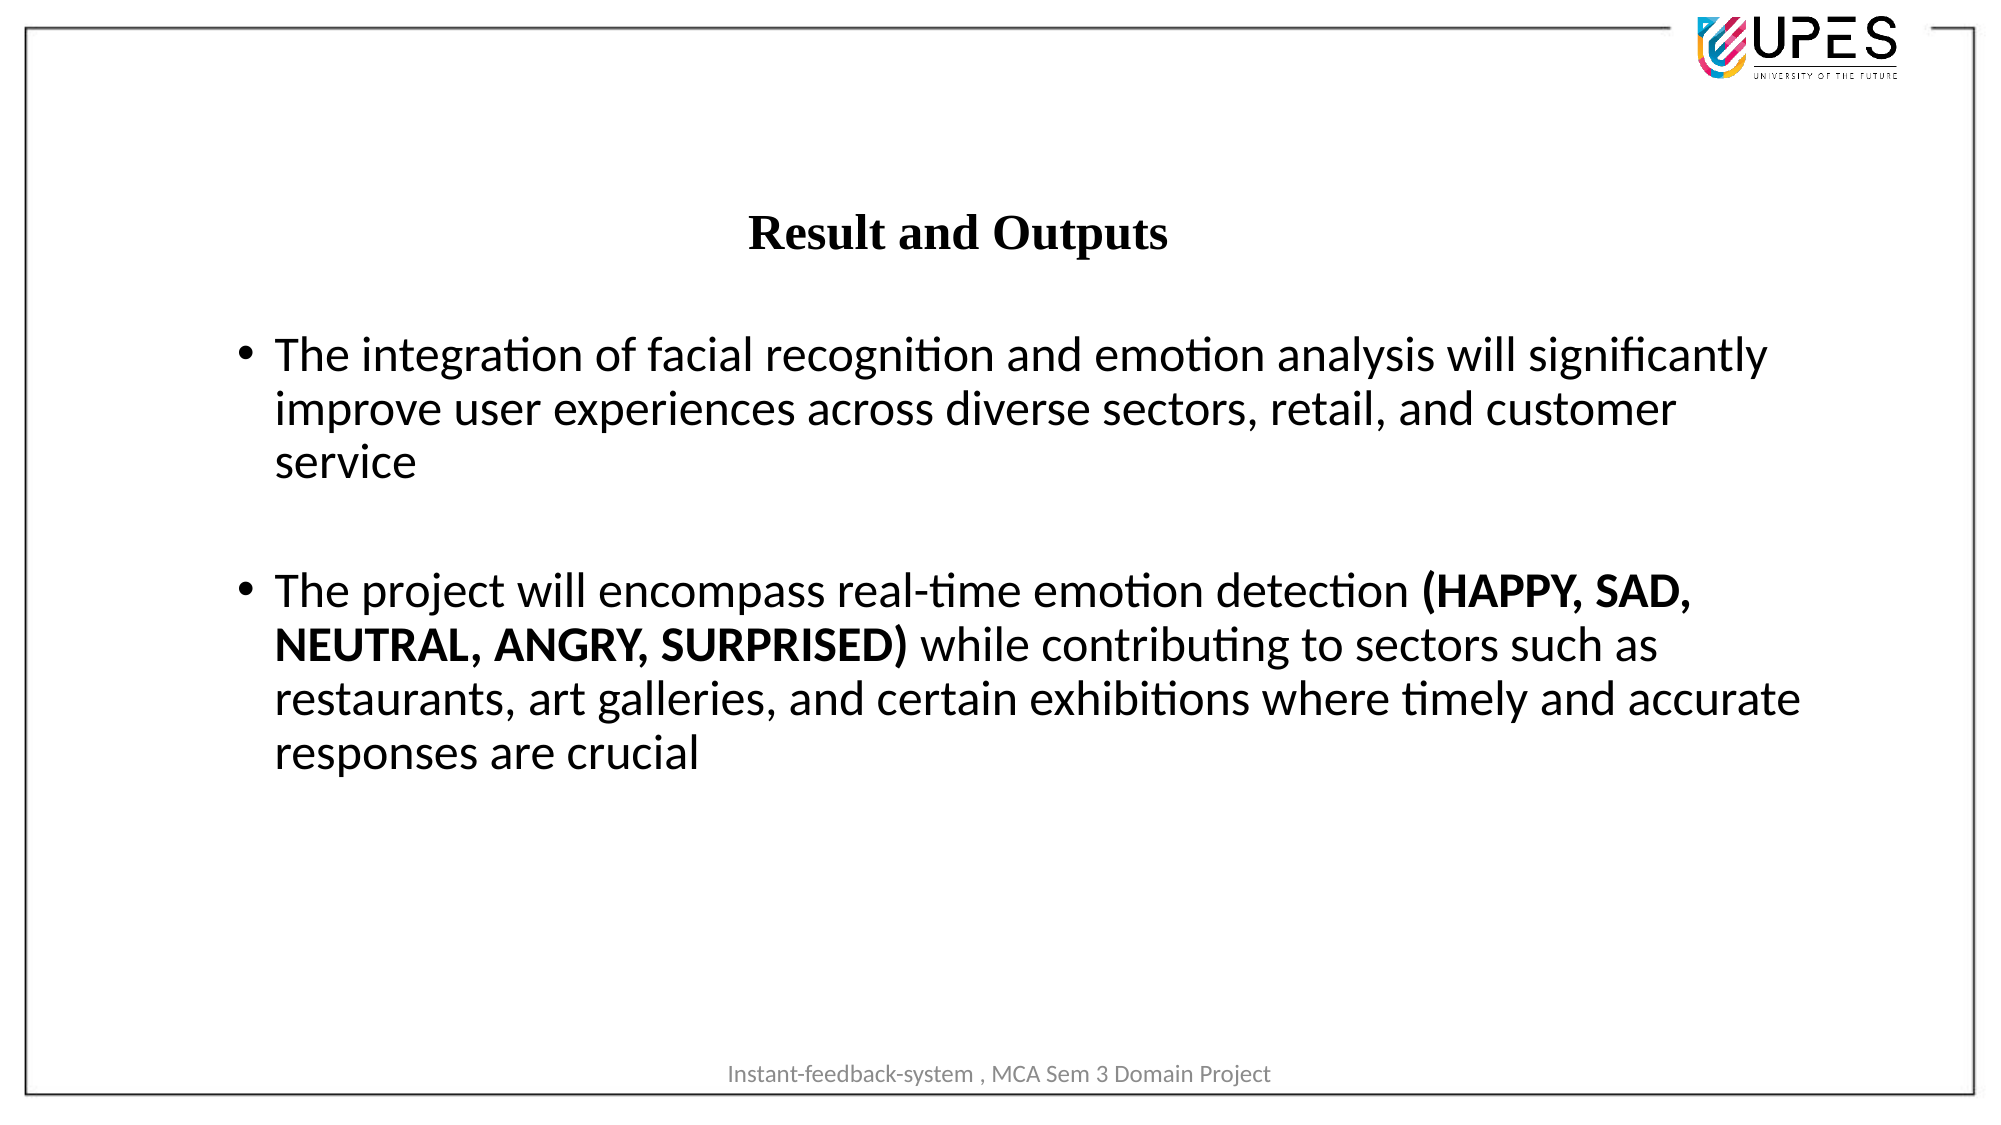

Result and Outputs

The integration of facial recognition and emotion analysis will significantly improve user experiences across diverse sectors, retail, and customer service

The project will encompass real-time emotion detection (HAPPY, SAD, NEUTRAL, ANGRY, SURPRISED) while contributing to sectors such as restaurants, art galleries, and certain exhibitions where timely and accurate responses are crucial

Instant-feedback-system , MCA Sem 3 Domain Project